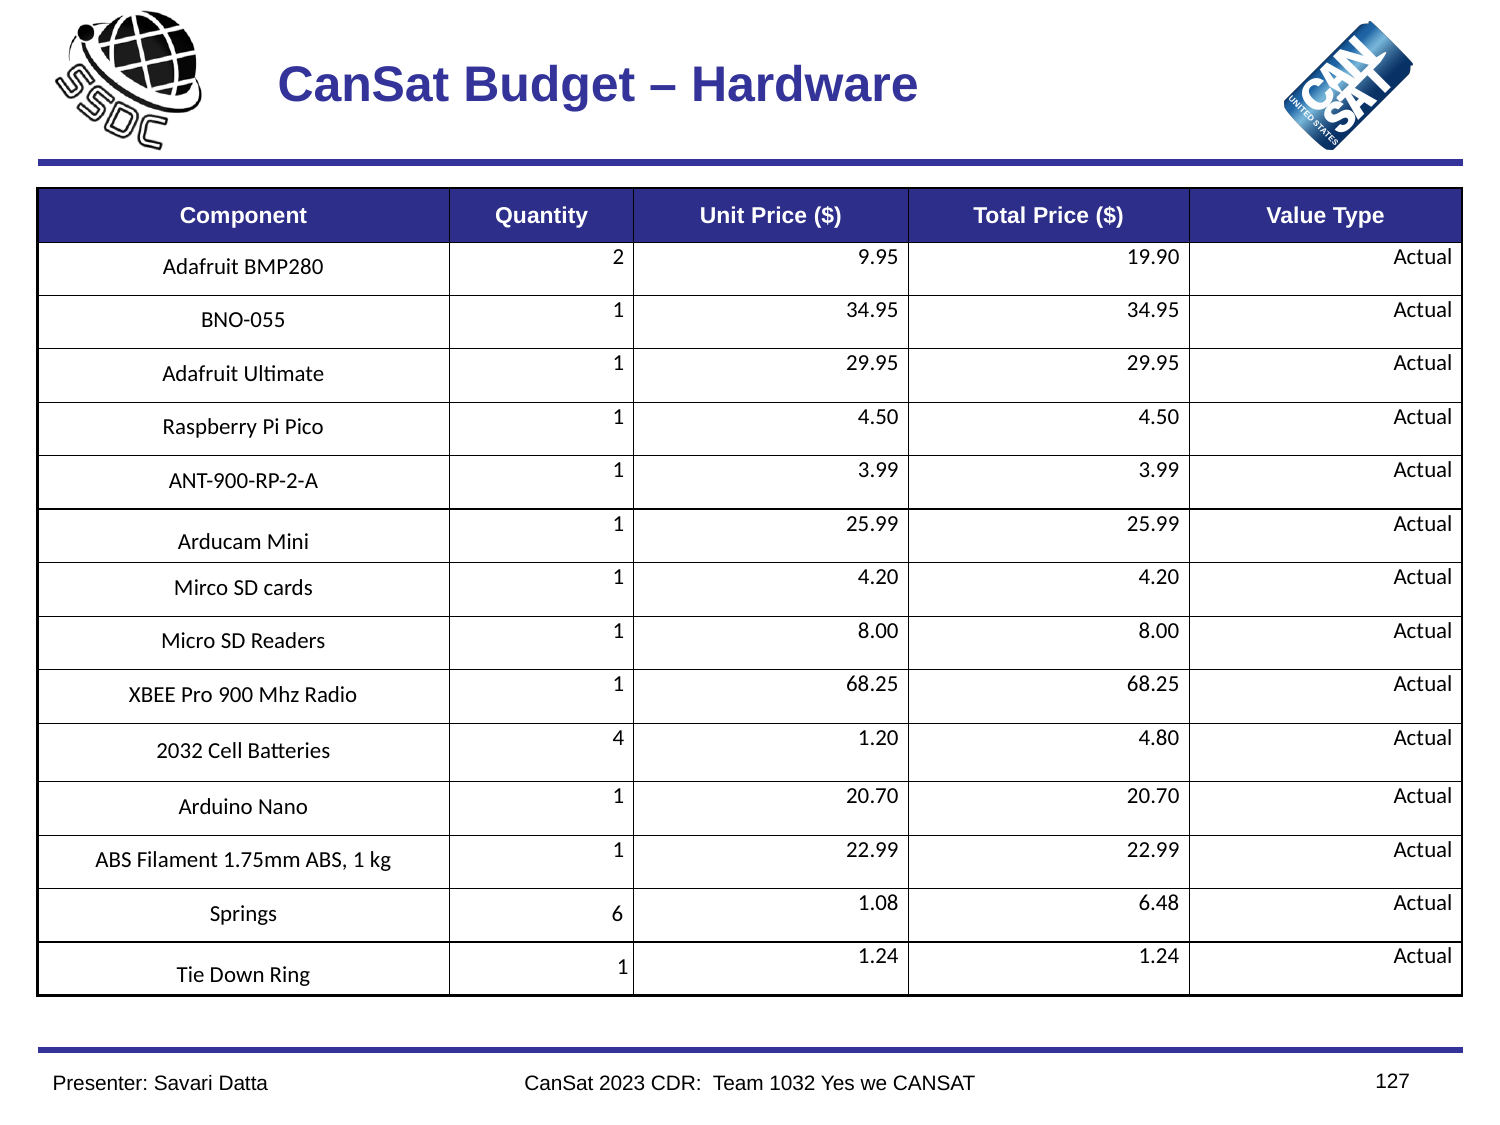

# CanSat Budget – Hardware
| Component​ | Quantity​ | Unit Price ($)​ | Total Price ($)​ | Value Type​ |
| --- | --- | --- | --- | --- |
| Adafruit BMP280 | 2​ | 9.95 | 19.90 | Actual​ |
| BNO-055 | 1​ | 34.95 | 34.95​ | Actual​ |
| Adafruit Ultimate | 1 | 29.95​ | 29.95 | Actual​ |
| Raspberry Pi Pico | 1​ | 4.50​ | 4.50​ | Actual​ |
| ANT-900-RP-2-A | 1​ | 3.99​ | 3.99​ | Actual​ |
| Arducam Mini | 1 | 25.99​ | 25.99 | Actual​ |
| Mirco SD cards | 1​ | 4.20​ | 4.20​ | Actual​ |
| Micro SD Readers | 1 | 8.00 | 8.00​ | Actual​ |
| XBEE Pro 900 Mhz Radio | 1 | 68.25​ | 68.25 | Actual​ |
| 2032 Cell Batteries | 4​ | 1.20 | 4.80​ | Actual​ |
| Arduino Nano | 1 | 20.70 | 20.70 | Actual |
| ABS Filament 1.75mm ABS, 1 kg | 1 | 22.99 | 22.99 | Actual |
| Springs | 6 | 1.08 | 6.48 | Actual |
| Tie Down Ring | 1 | 1.24 | 1.24 | Actual |
127
Presenter: Savari Datta
CanSat 2023 CDR:  Team 1032 Yes we CANSAT